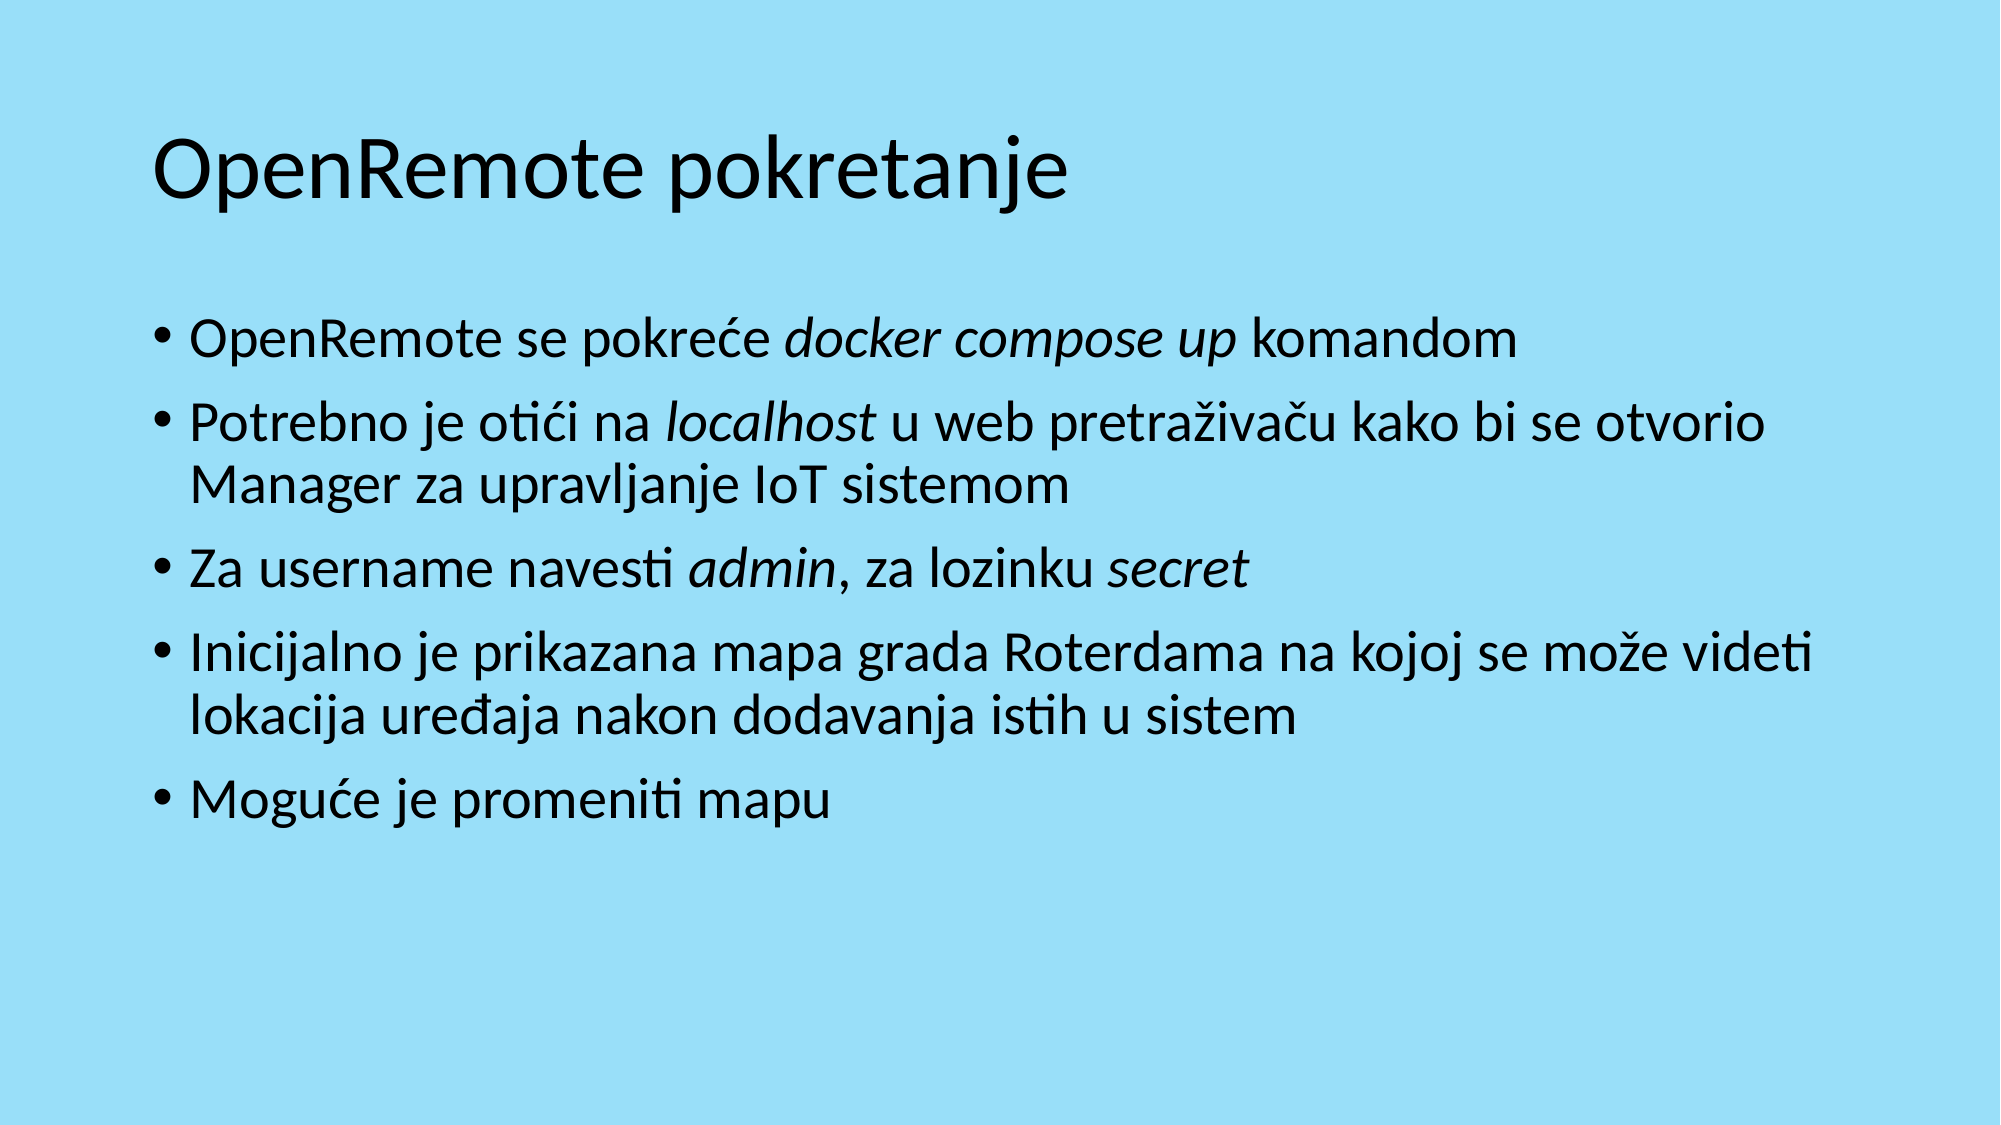

# OpenRemote pokretanje
OpenRemote se pokreće docker compose up komandom
Potrebno je otići na localhost u web pretraživaču kako bi se otvorio Manager za upravljanje IoT sistemom
Za username navesti admin, za lozinku secret
Inicijalno je prikazana mapa grada Roterdama na kojoj se može videti lokacija uređaja nakon dodavanja istih u sistem
Moguće je promeniti mapu